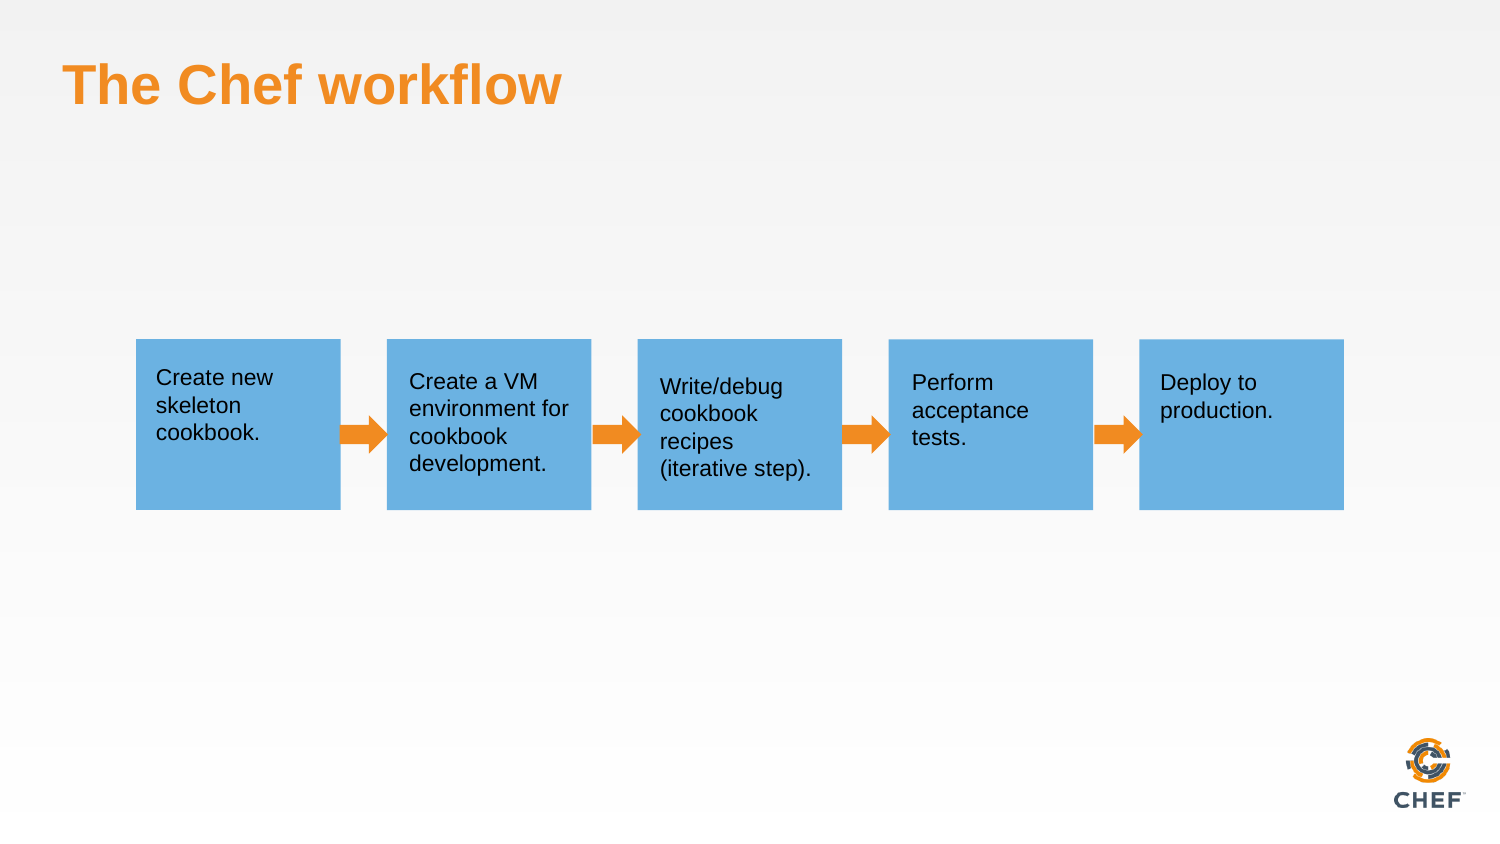

# The Chef workflow

Create new skeleton cookbook.

Create a VM environment for cookbook development.

Write/debug cookbook recipes (iterative step).

Perform acceptance tests.

Deploy to production.